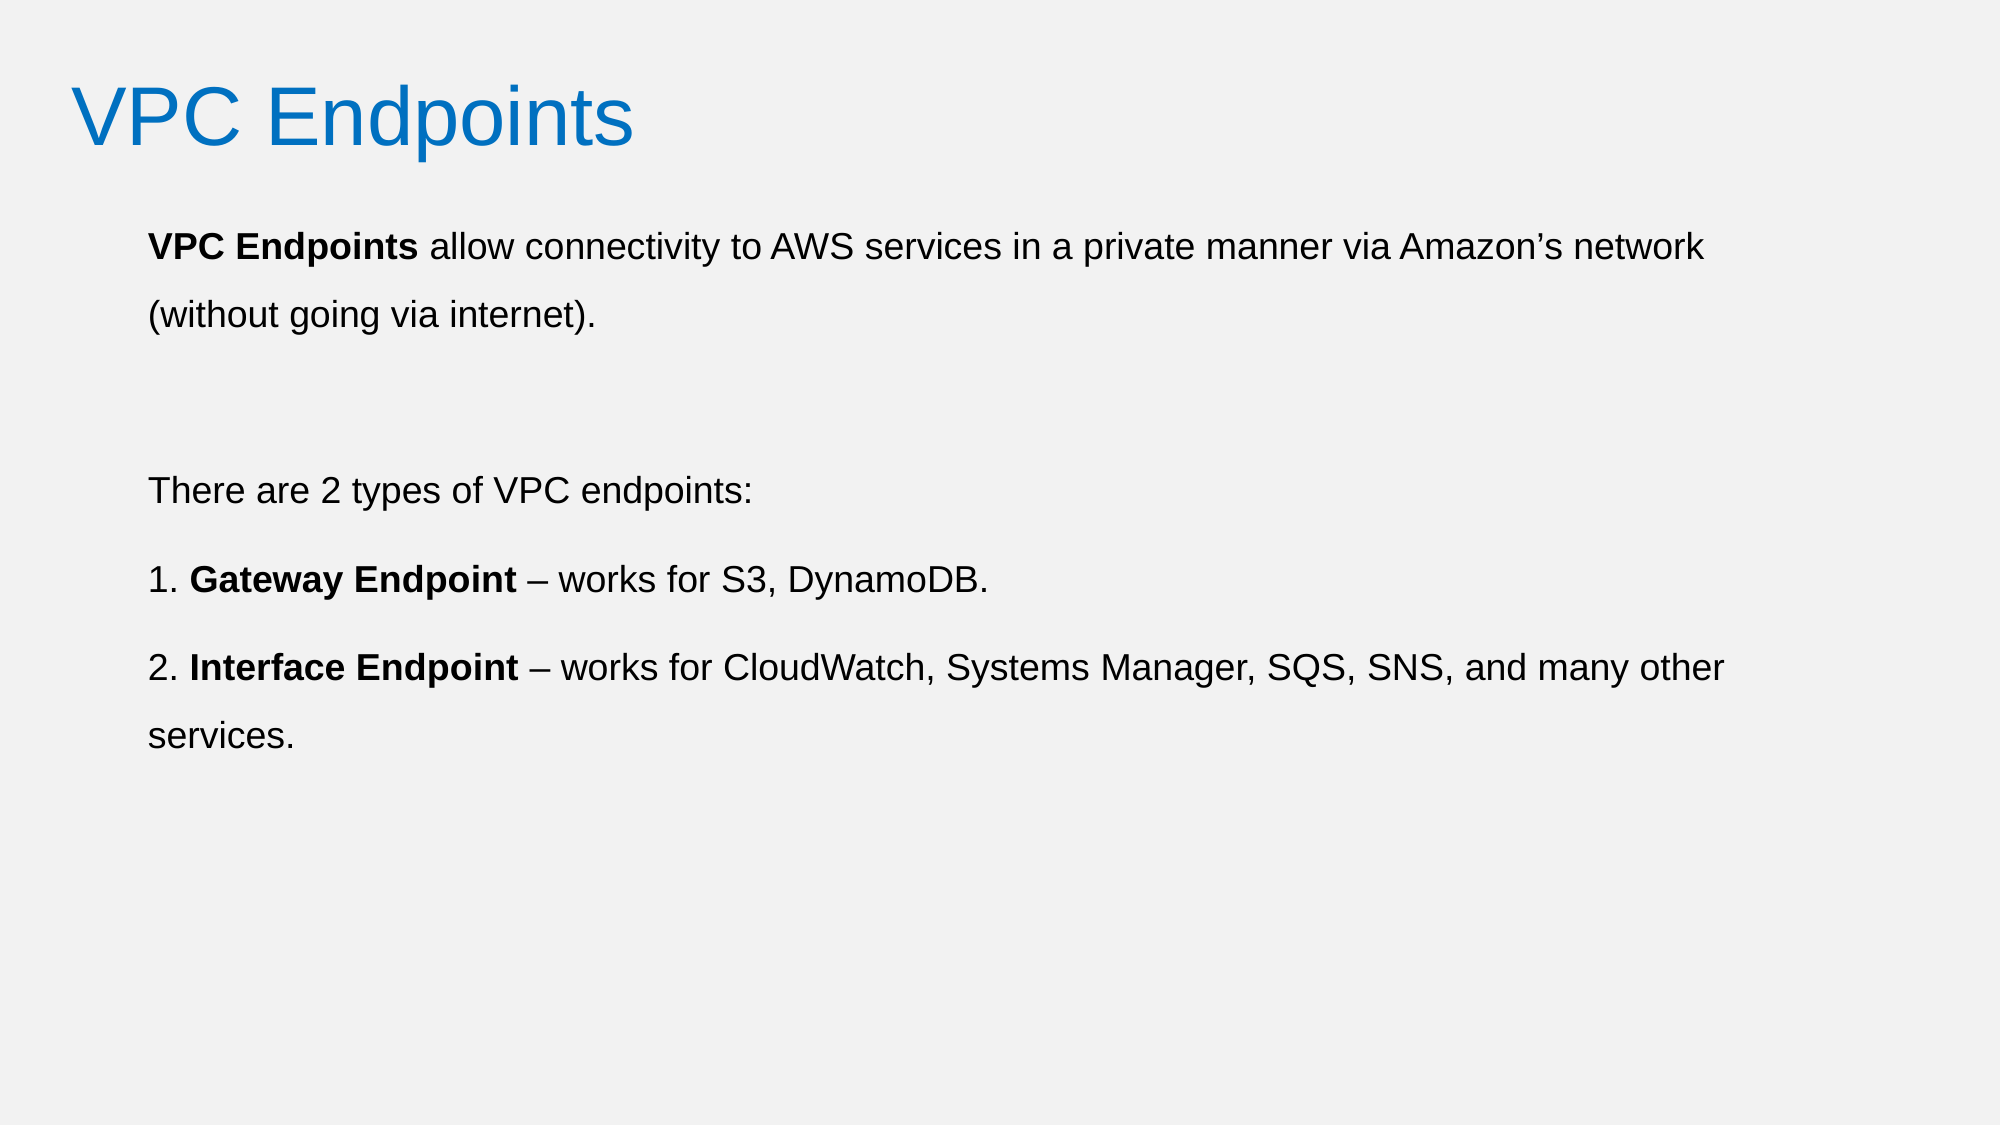

# VPC Endpoints
VPC Endpoints allow connectivity to AWS services in a private manner via Amazon’s network (without going via internet).

There are 2 types of VPC endpoints:
1. Gateway Endpoint – works for S3, DynamoDB.
2. Interface Endpoint – works for CloudWatch, Systems Manager, SQS, SNS, and many other services.